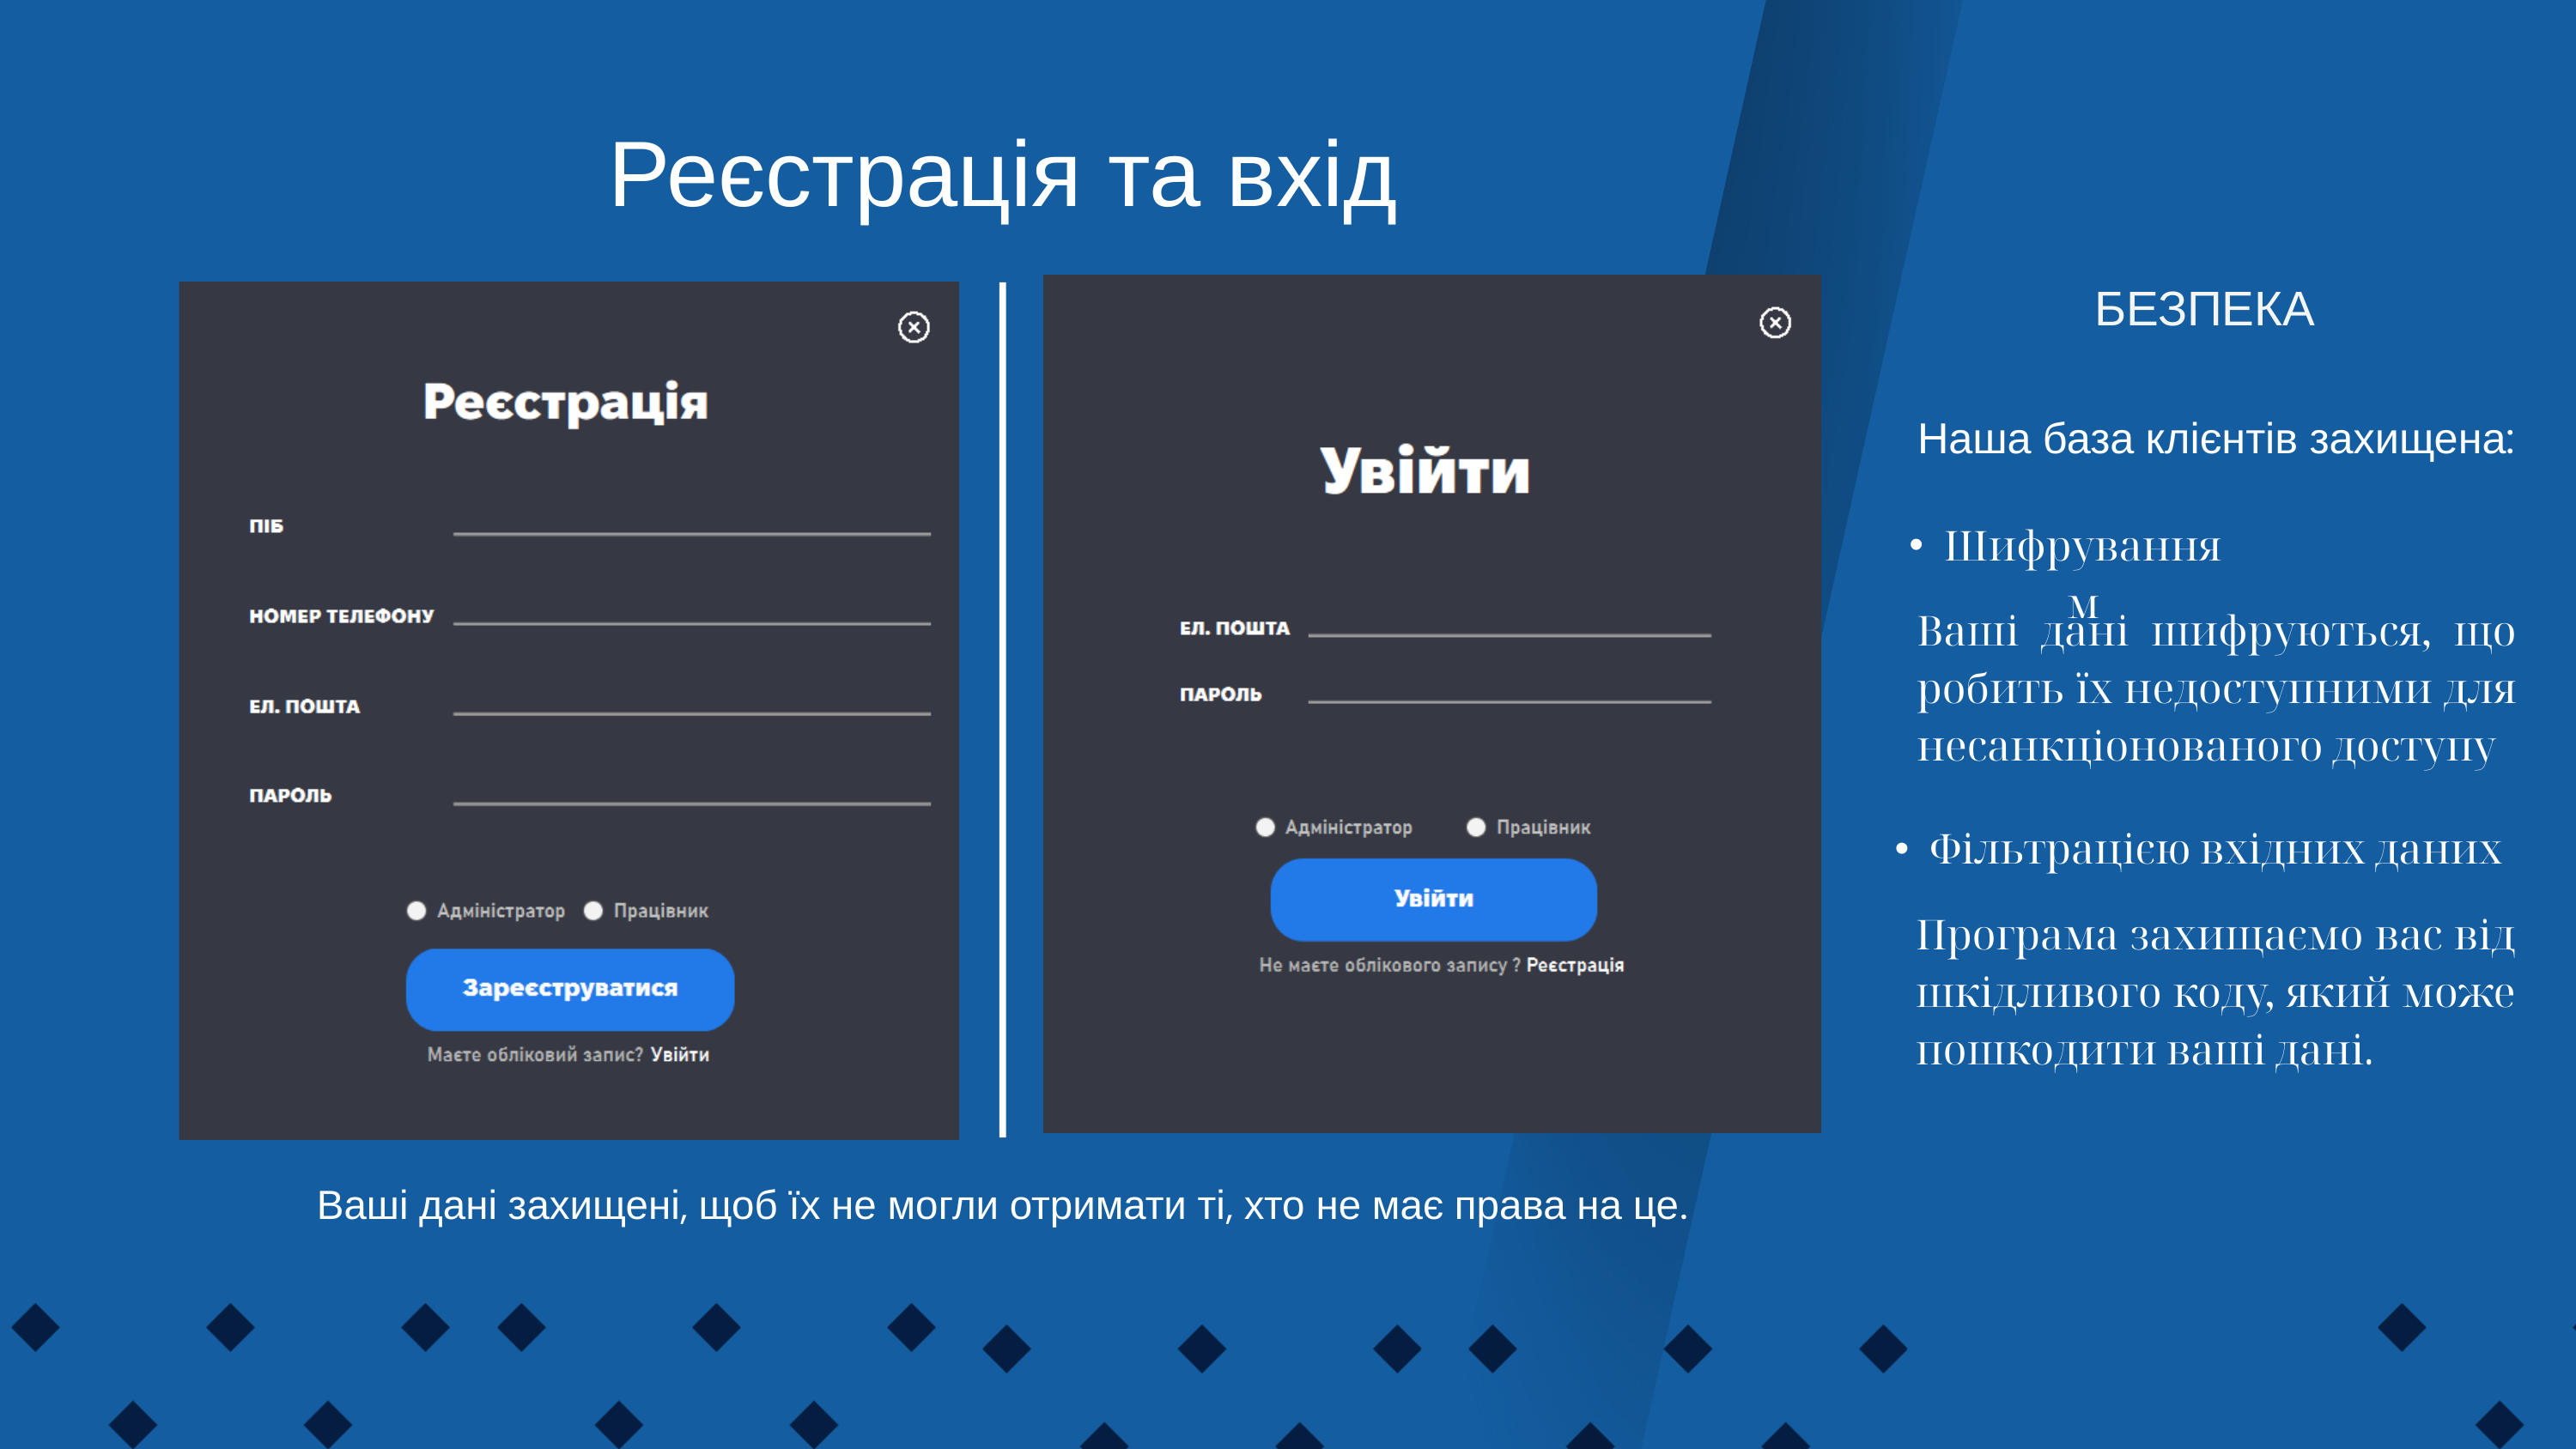

Реєстрація та вхід
БЕЗПЕКА

Наша база клієнтів захищена:
Шифруванням
Ваші дані шифруються, що робить їх недоступними для несанкціонованого доступу

Фільтрацією вхідних даних
Програма захищаємо вас від шкідливого коду, який може пошкодити ваші дані.
Ваші дані захищені, щоб їх не могли отримати ті, хто не має права на це.